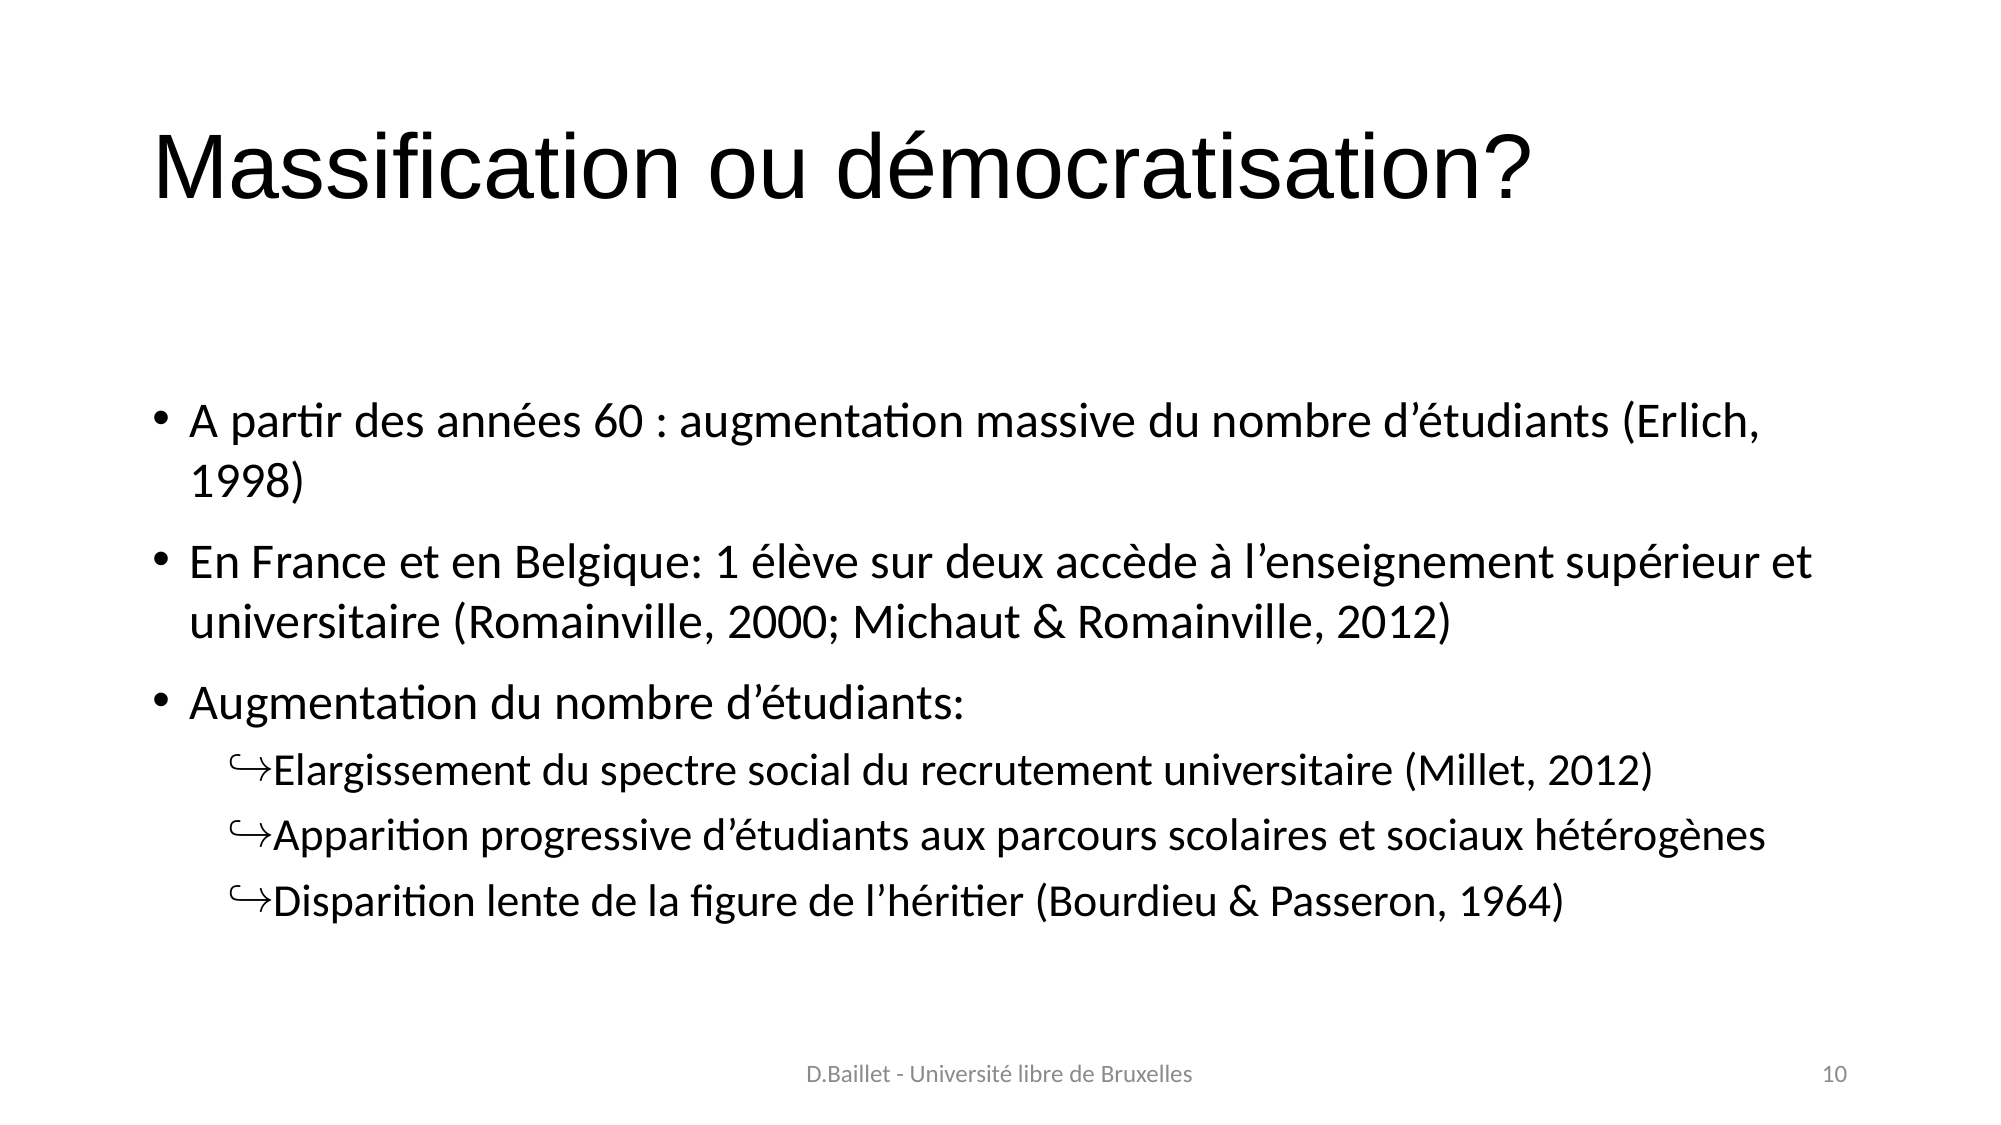

# Massification ou démocratisation?
A partir des années 60 : augmentation massive du nombre d’étudiants (Erlich, 1998)
En France et en Belgique: 1 élève sur deux accède à l’enseignement supérieur et universitaire (Romainville, 2000; Michaut & Romainville, 2012)
Augmentation du nombre d’étudiants:
Elargissement du spectre social du recrutement universitaire (Millet, 2012)
Apparition progressive d’étudiants aux parcours scolaires et sociaux hétérogènes
Disparition lente de la figure de l’héritier (Bourdieu & Passeron, 1964)
D.Baillet - Université libre de Bruxelles
10